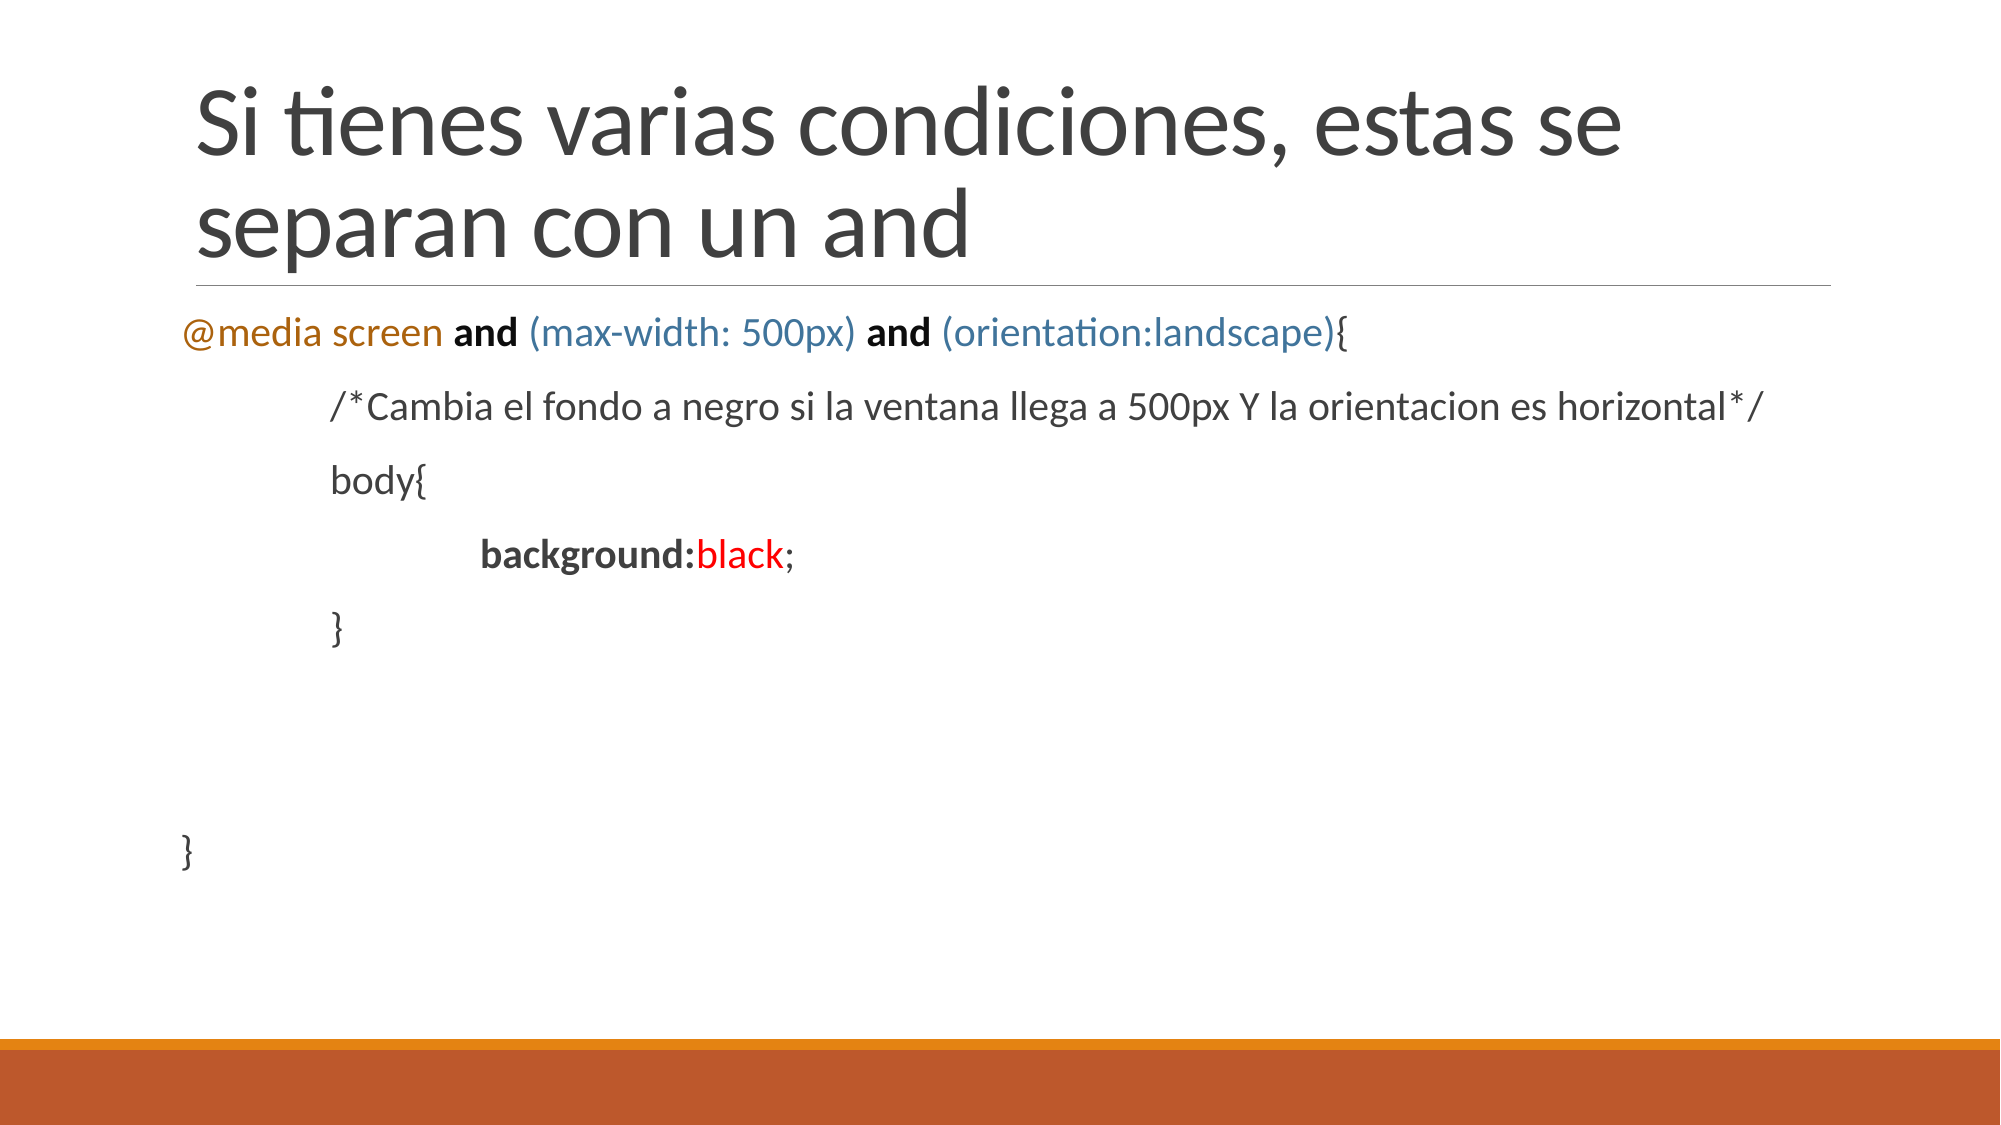

# Si tienes varias condiciones, estas se separan con un and
@media screen and (max-width: 500px) and (orientation:landscape){
	/*Cambia el fondo a negro si la ventana llega a 500px Y la orientacion es horizontal*/
	body{
		background:black;
	}

}